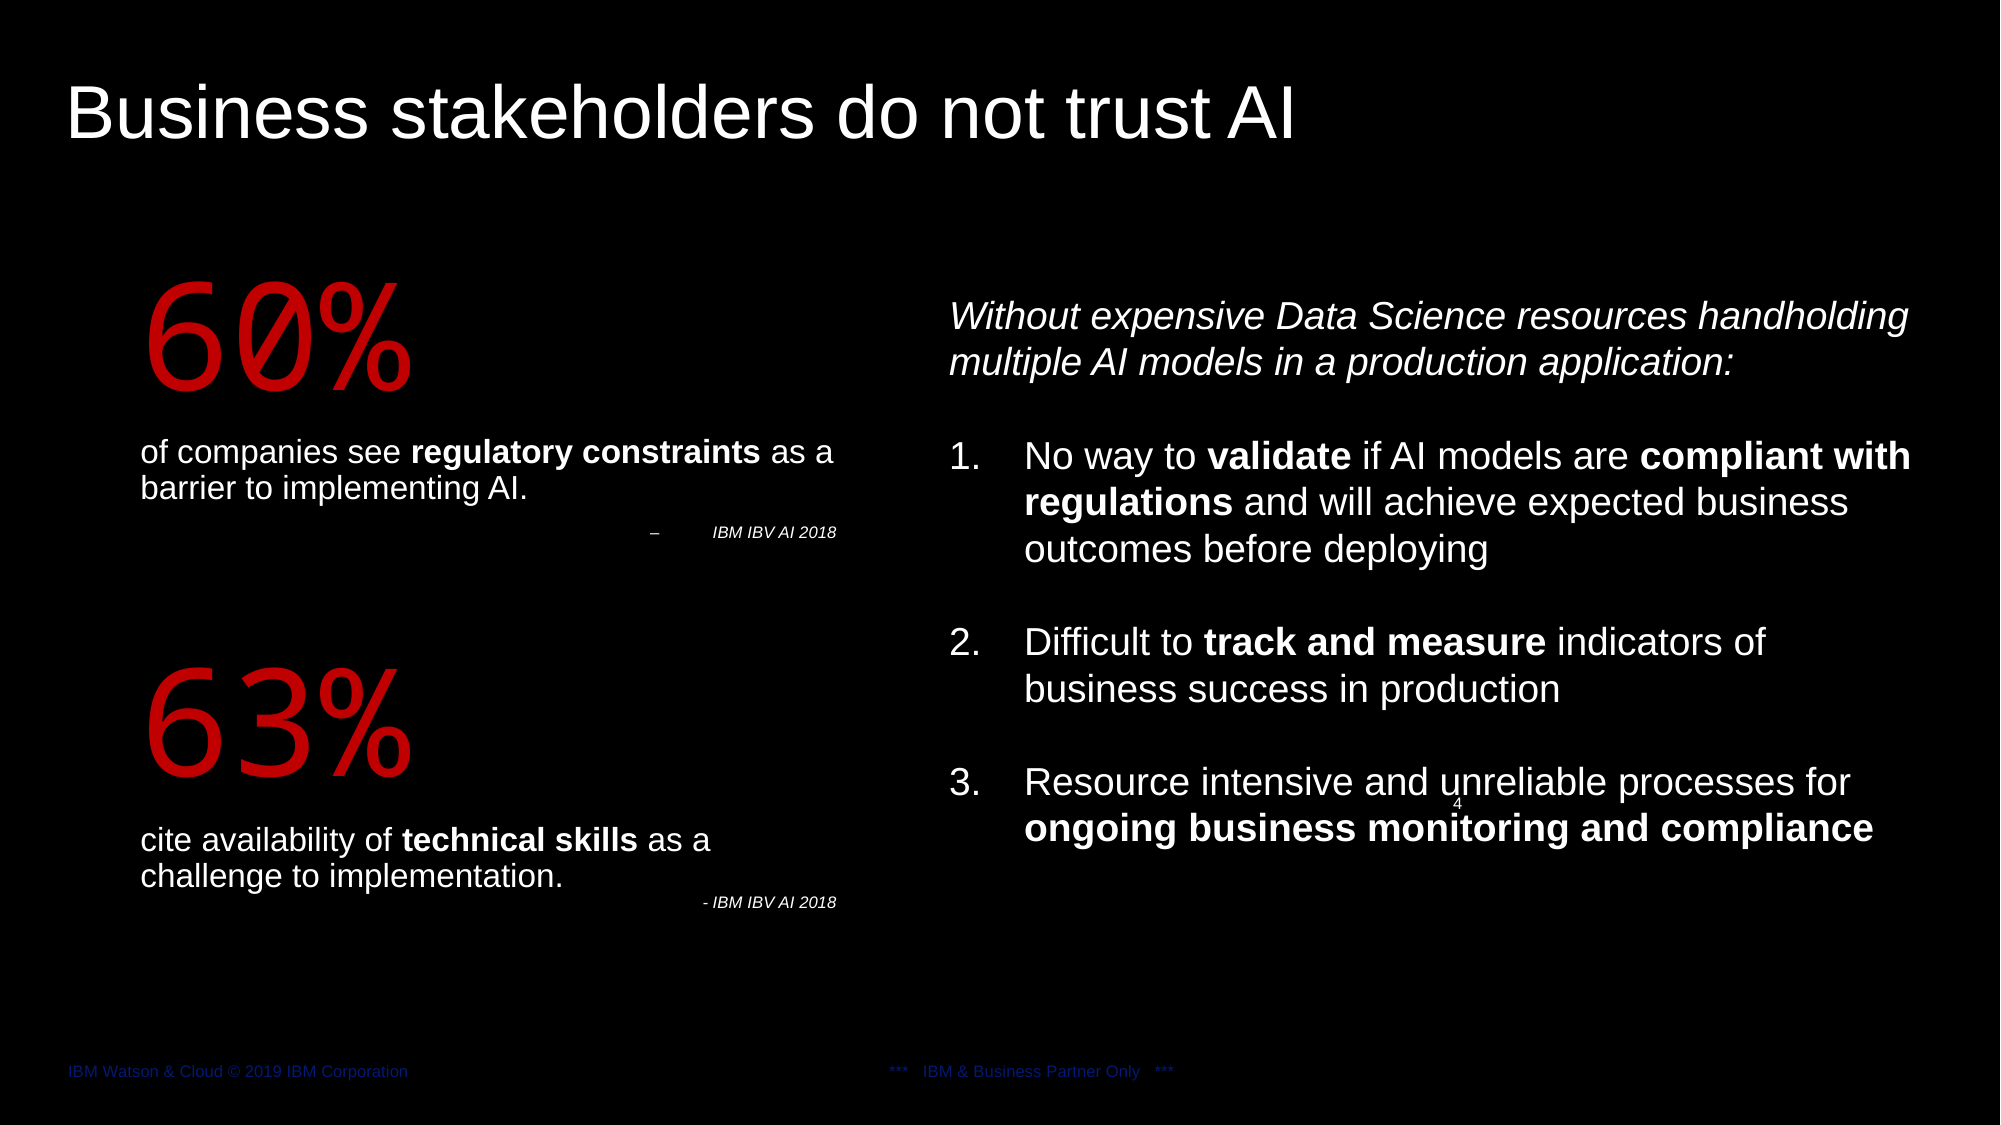

Business stakeholders do not trust AI
60%
Without expensive Data Science resources handholding multiple AI models in a production application:

No way to validate if AI models are compliant with regulations and will achieve expected business outcomes before deploying

Difficult to track and measure indicators of business success in production

Resource intensive and unreliable processes for ongoing business monitoring and compliance
of companies see regulatory constraints as a barrier to implementing AI.

IBM IBV AI 2018
63%
4
cite availability of technical skills as a challenge to implementation.
- IBM IBV AI 2018